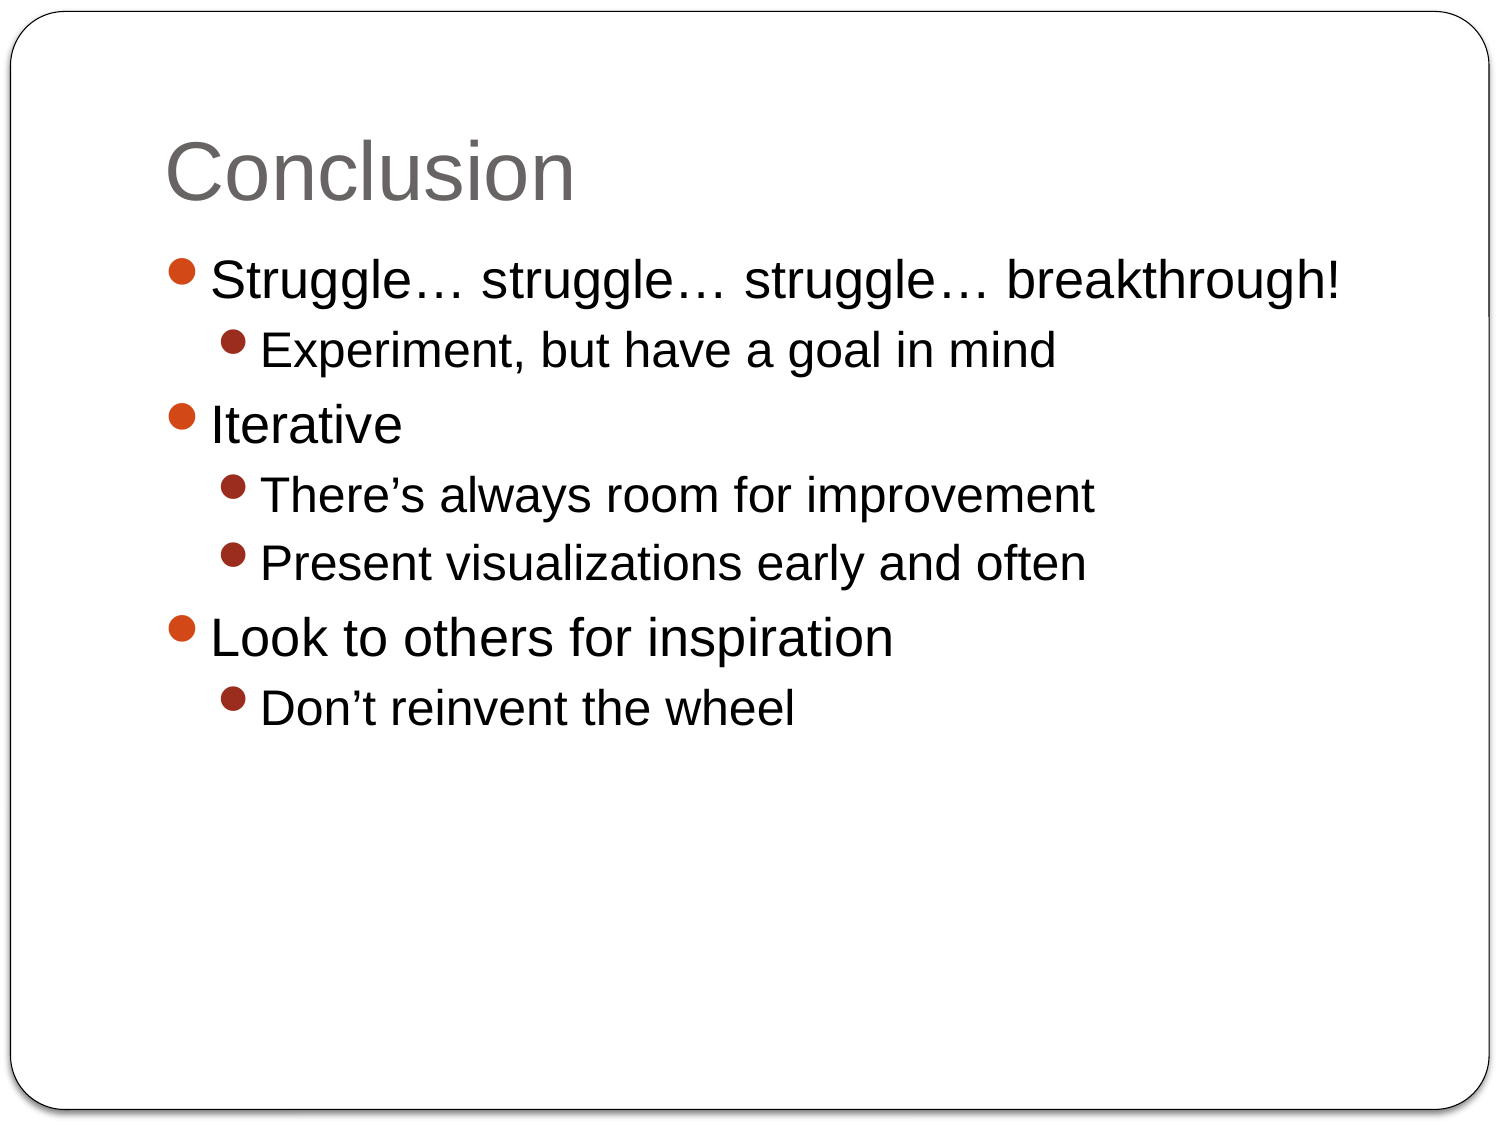

# Conclusion
Struggle… struggle… struggle… breakthrough!
Experiment, but have a goal in mind
Iterative
There’s always room for improvement
Present visualizations early and often
Look to others for inspiration
Don’t reinvent the wheel